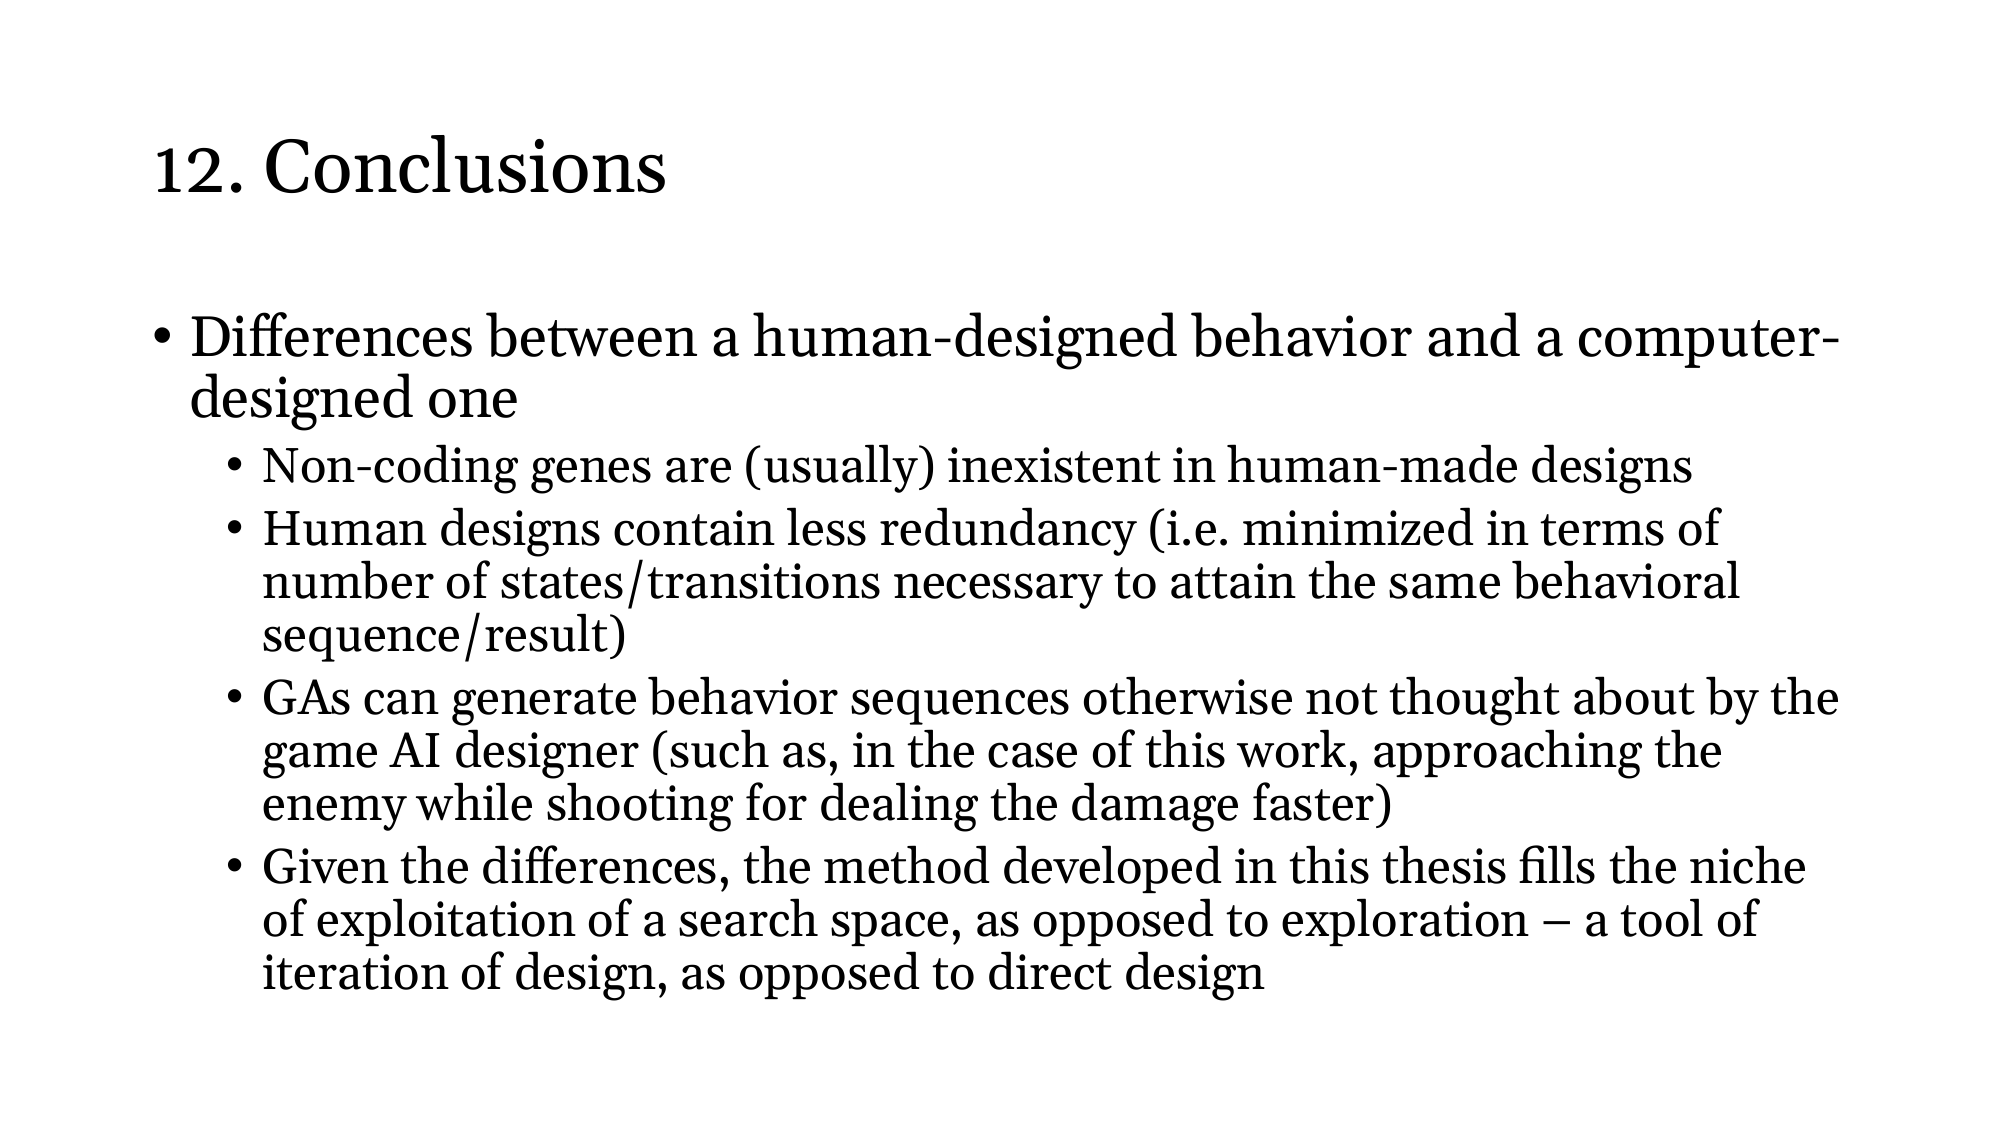

# 12. Conclusions
Differences between a human-designed behavior and a computer-designed one
Non-coding genes are (usually) inexistent in human-made designs
Human designs contain less redundancy (i.e. minimized in terms of number of states/transitions necessary to attain the same behavioral sequence/result)
GAs can generate behavior sequences otherwise not thought about by the game AI designer (such as, in the case of this work, approaching the enemy while shooting for dealing the damage faster)
Given the differences, the method developed in this thesis fills the niche of exploitation of a search space, as opposed to exploration – a tool of iteration of design, as opposed to direct design